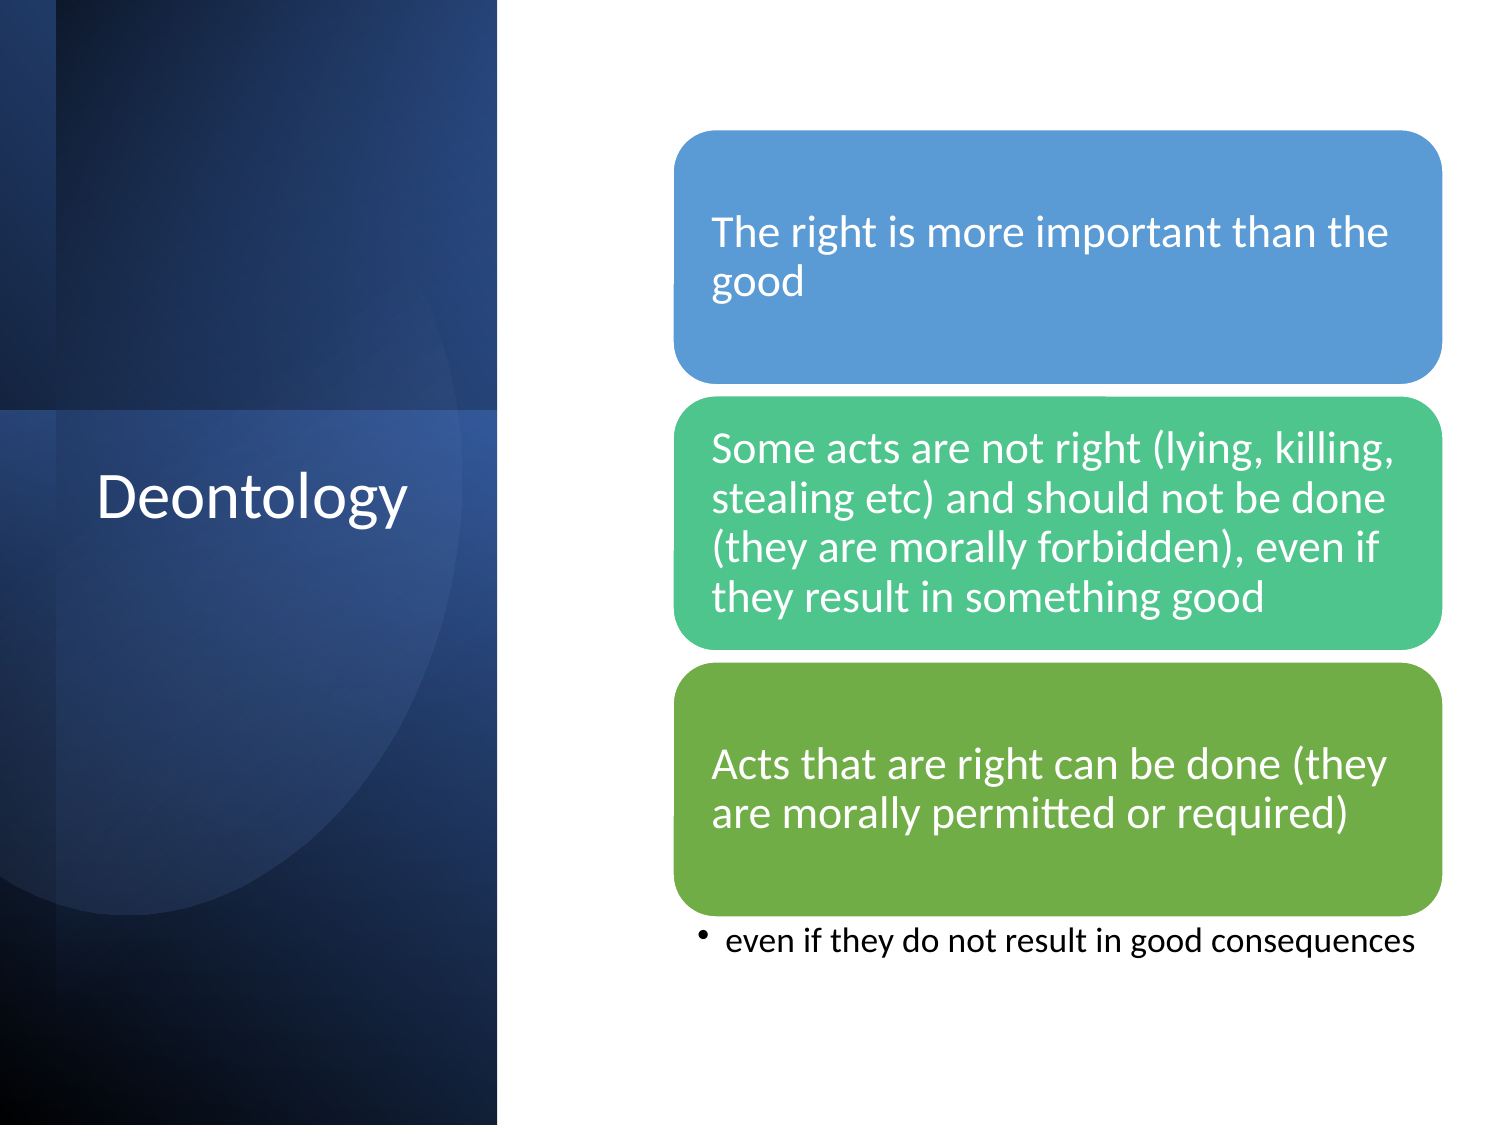

The right is more important than the good
Some acts are not right (lying, killing, stealing etc) and should not be done (they are morally forbidden), even if they result in something good
Acts that are right can be done (they are morally permitted or required)
even if they do not result in good consequences

# Deontology